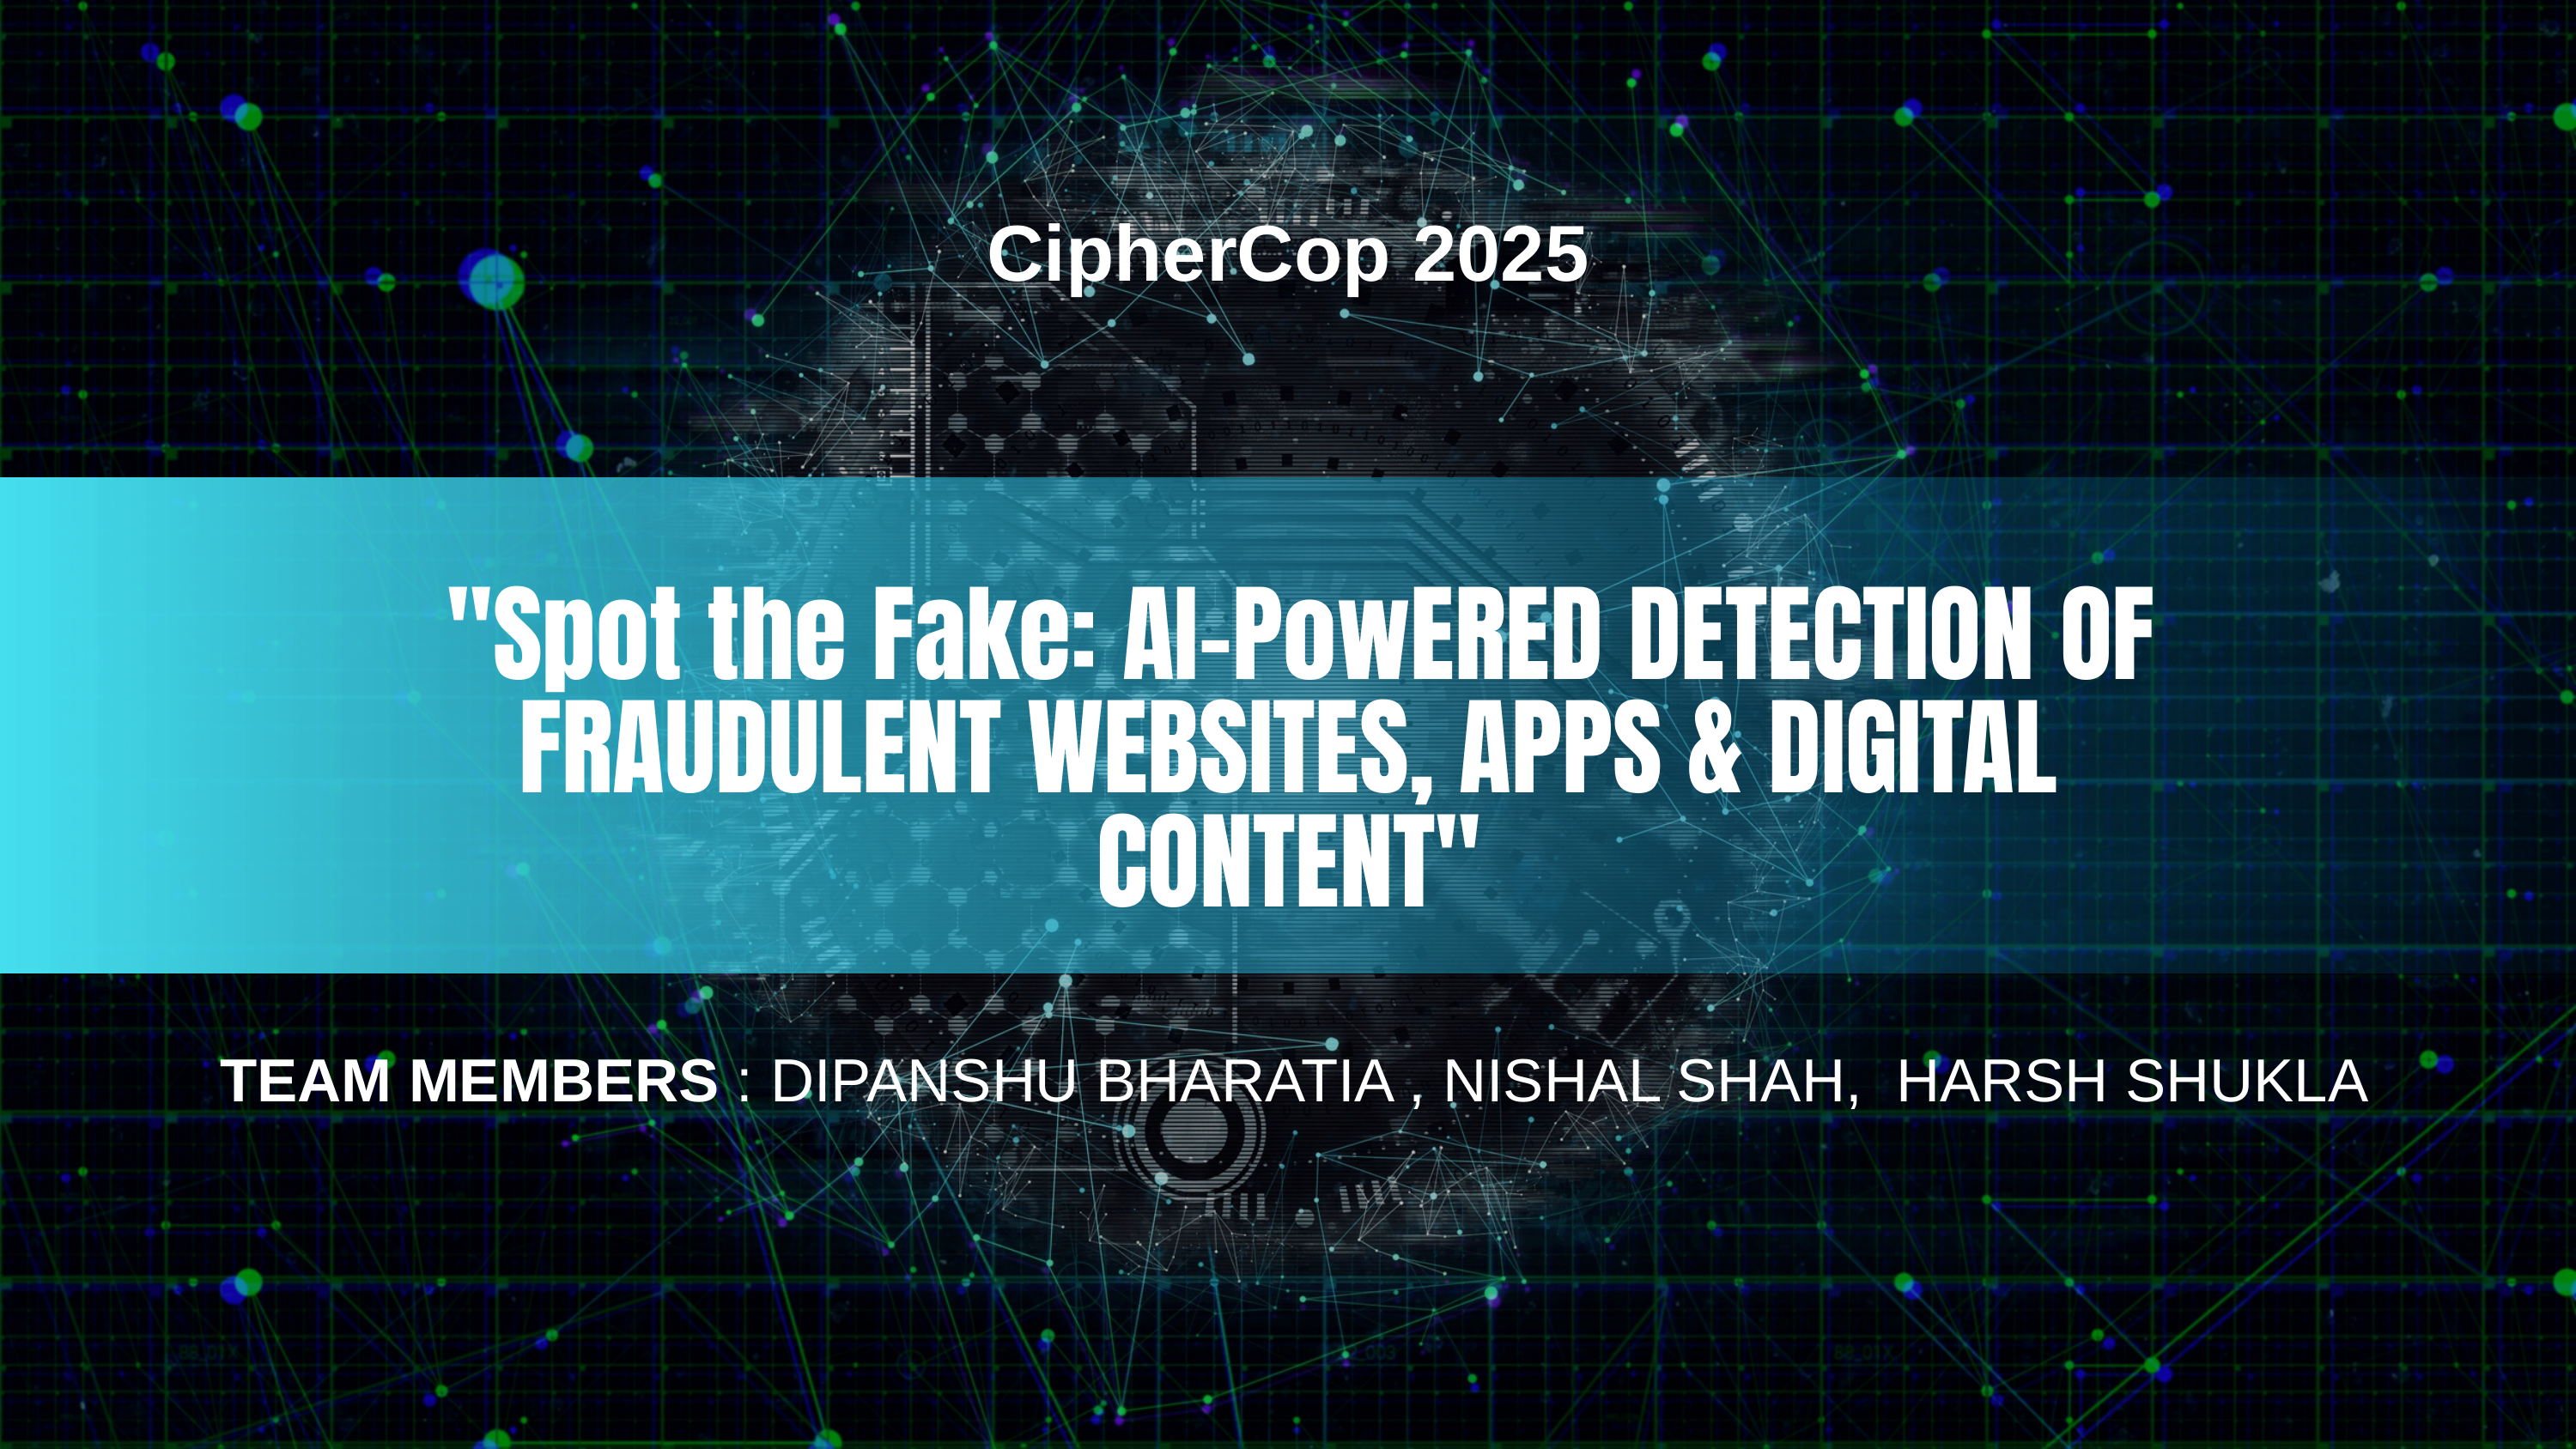

CipherCop 2025

 "Spot the Fake: AI-PowERED DETECTION OF FRAUDULENT WEBSITES, APPS & DIGITAL CONTENT"
TEAM MEMBERS : DIPANSHU BHARATIA , NISHAL SHAH,  HARSH SHUKLA